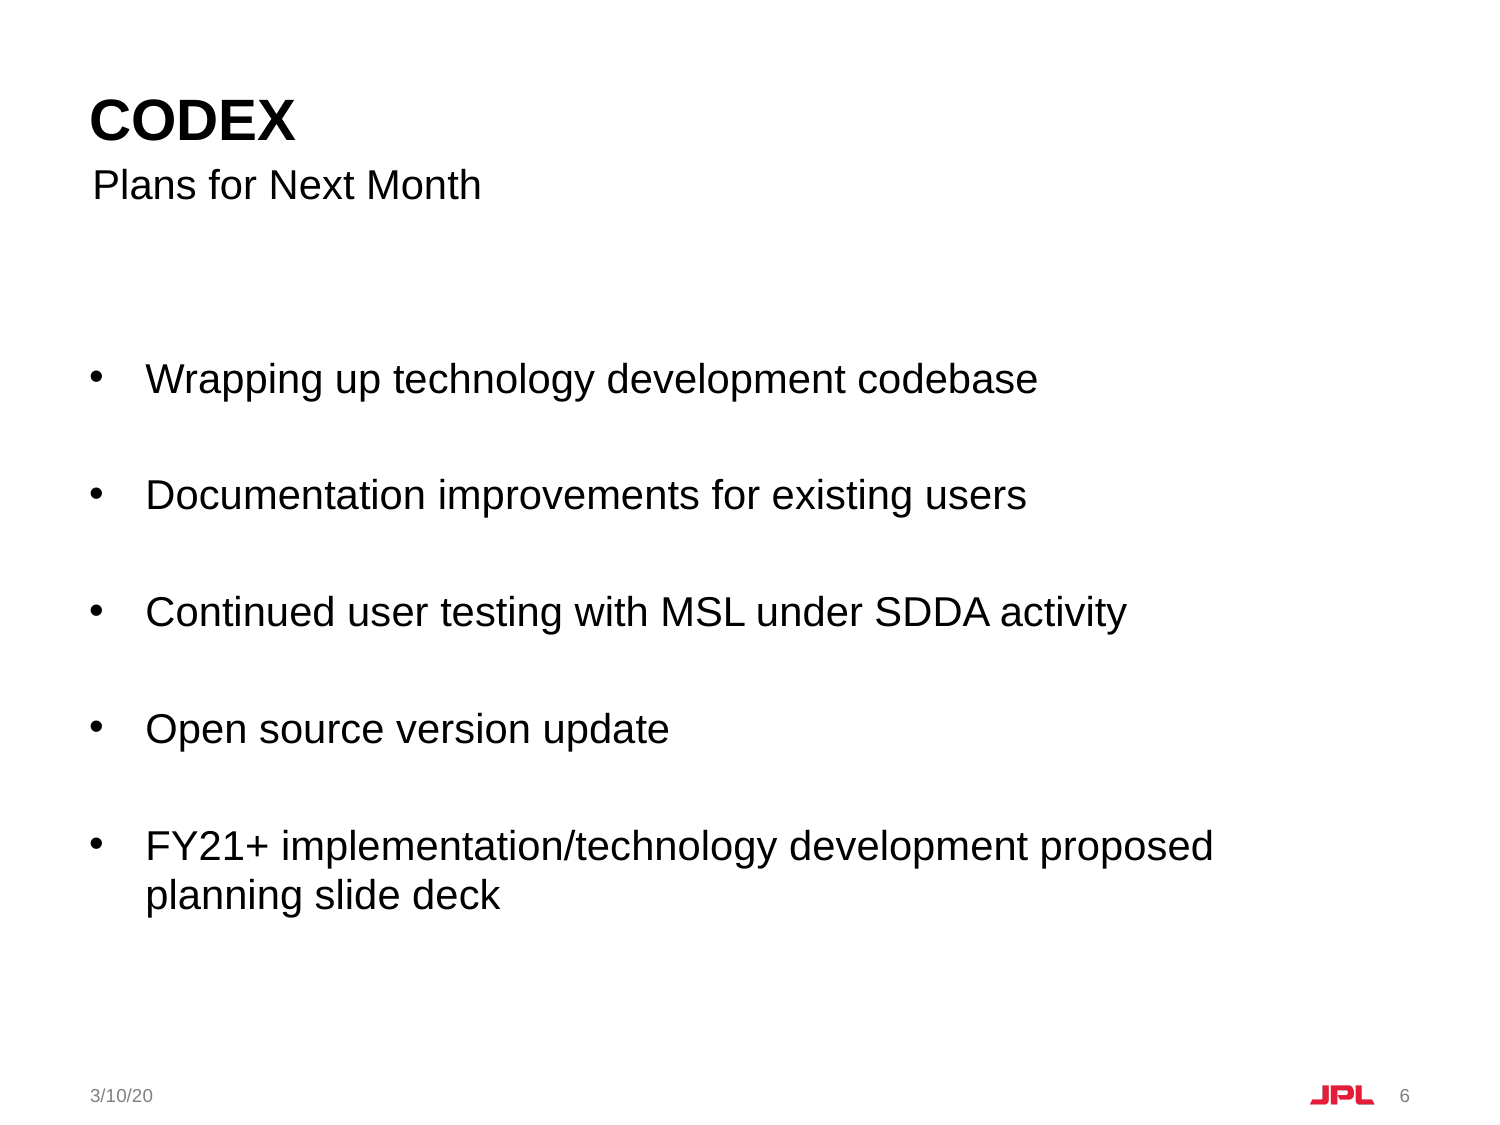

# CODEX
Plans for Next Month
Wrapping up technology development codebase

Documentation improvements for existing users

Continued user testing with MSL under SDDA activity

Open source version update

FY21+ implementation/technology development proposed planning slide deck

3/10/20
6